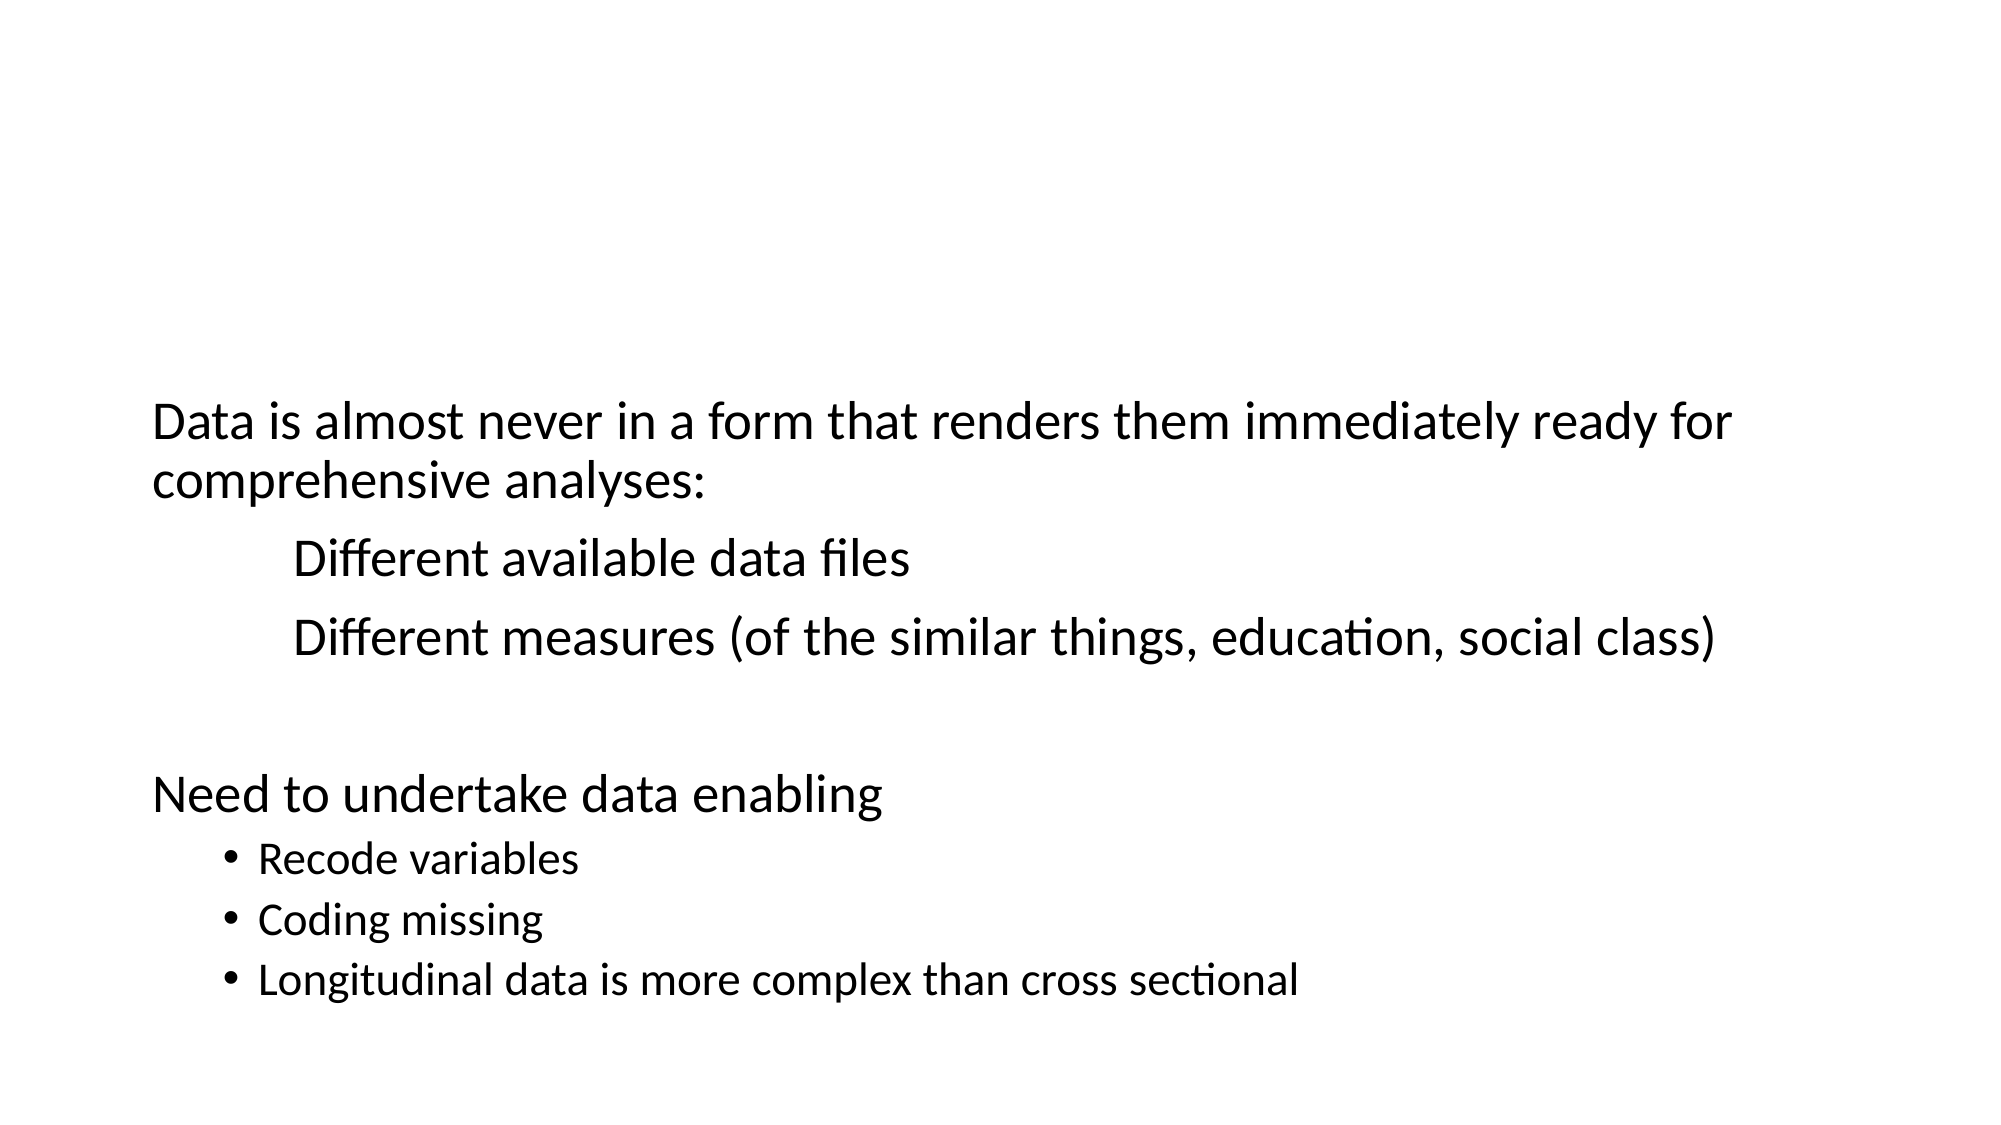

#

Data is almost never in a form that renders them immediately ready for comprehensive analyses:
	Different available data files
	Different measures (of the similar things, education, social class)

Need to undertake data enabling
Recode variables
Coding missing
Longitudinal data is more complex than cross sectional